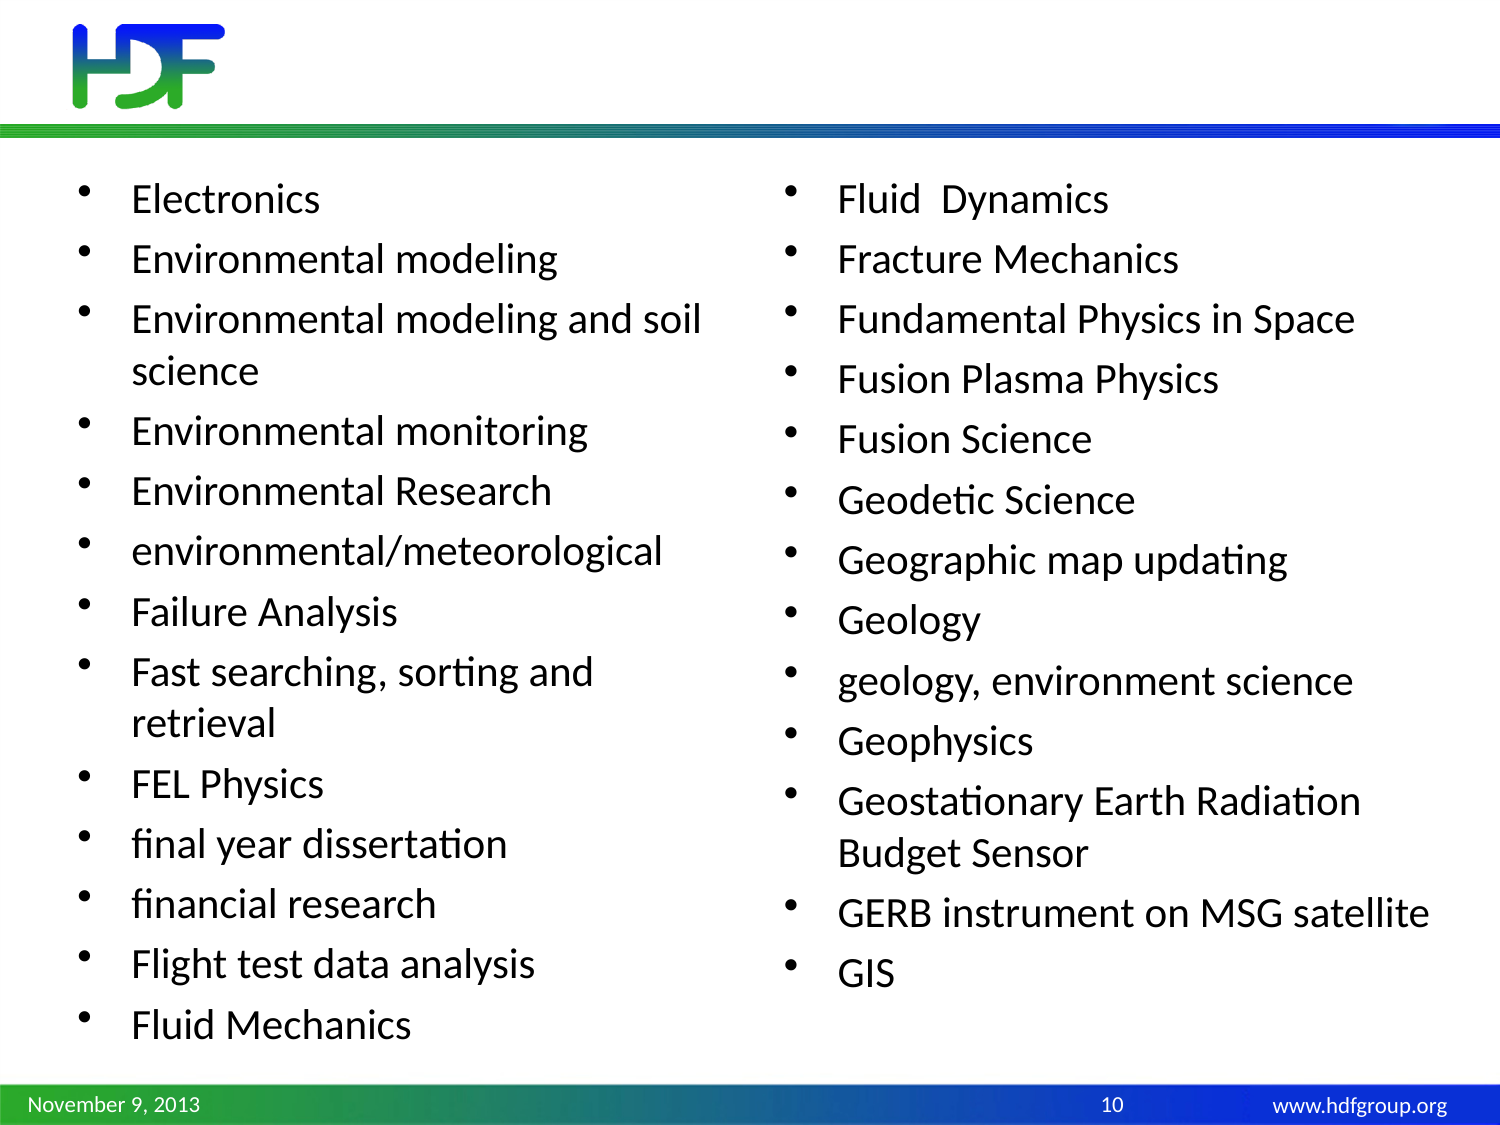

#
Electronics
Environmental modeling
Environmental modeling and soil science
Environmental monitoring
Environmental Research
environmental/meteorological
Failure Analysis
Fast searching, sorting and retrieval
FEL Physics
final year dissertation
financial research
Flight test data analysis
Fluid Mechanics
Fluid  Dynamics
Fracture Mechanics
Fundamental Physics in Space
Fusion Plasma Physics
Fusion Science
Geodetic Science
Geographic map updating
Geology
geology, environment science
Geophysics
Geostationary Earth Radiation Budget Sensor
GERB instrument on MSG satellite
GIS

November 9, 2013
10